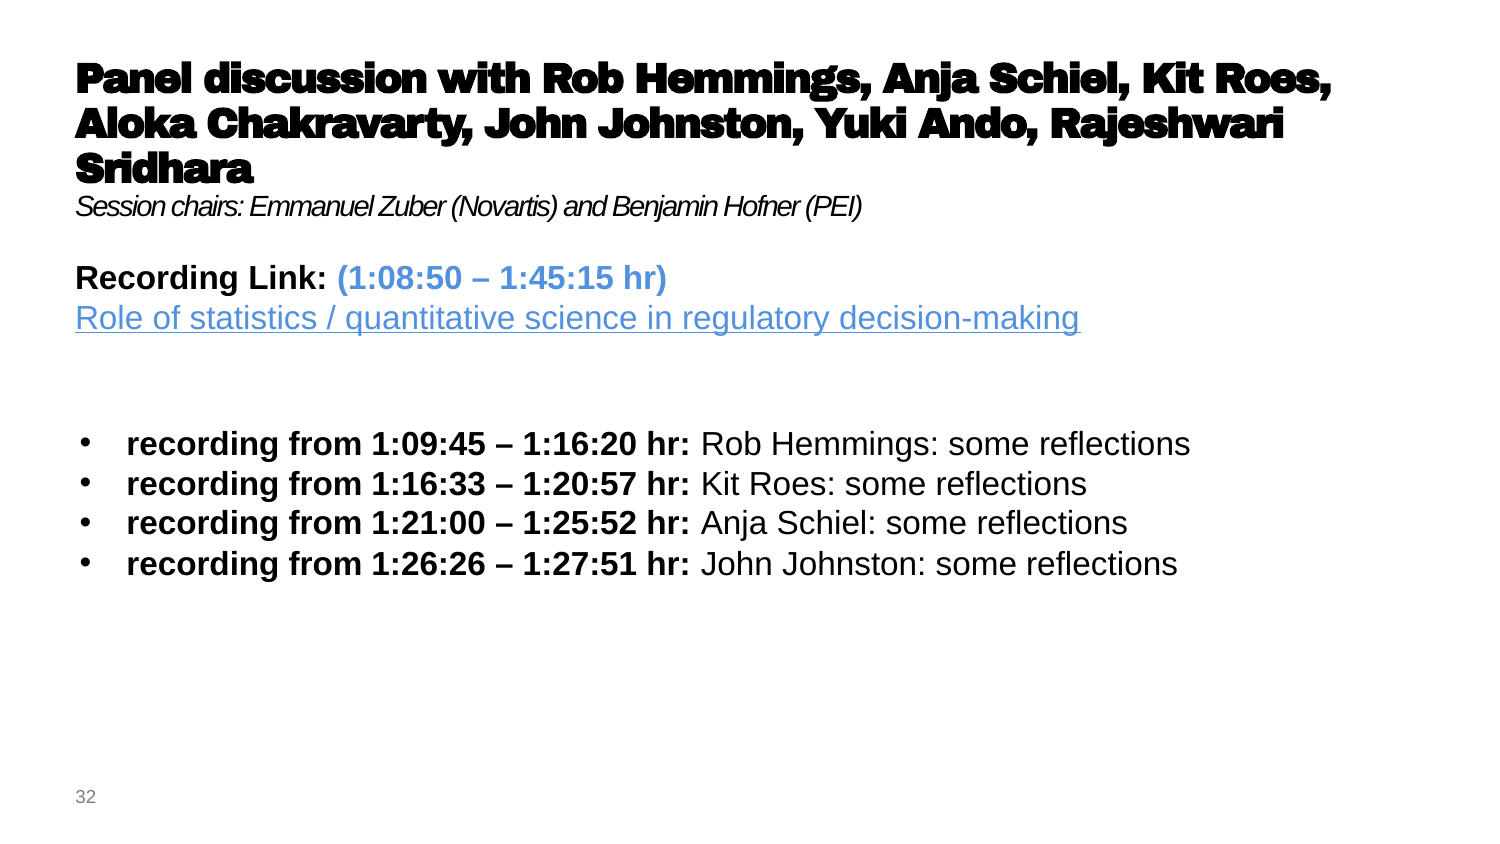

# Panel discussion with Rob Hemmings, Anja Schiel, Kit Roes, Aloka Chakravarty, John Johnston, Yuki Ando, Rajeshwari Sridhara Session chairs: Emmanuel Zuber (Novartis) and Benjamin Hofner (PEI)
Recording Link: (1:08:50 – 1:45:15 hr) Role of statistics / quantitative science in regulatory decision-making

recording from 1:09:45 – 1:16:20 hr: Rob Hemmings: some reflections
recording from 1:16:33 – 1:20:57 hr: Kit Roes: some reflections
recording from 1:21:00 – 1:25:52 hr: Anja Schiel: some reflections
recording from 1:26:26 – 1:27:51 hr: John Johnston: some reflections

32